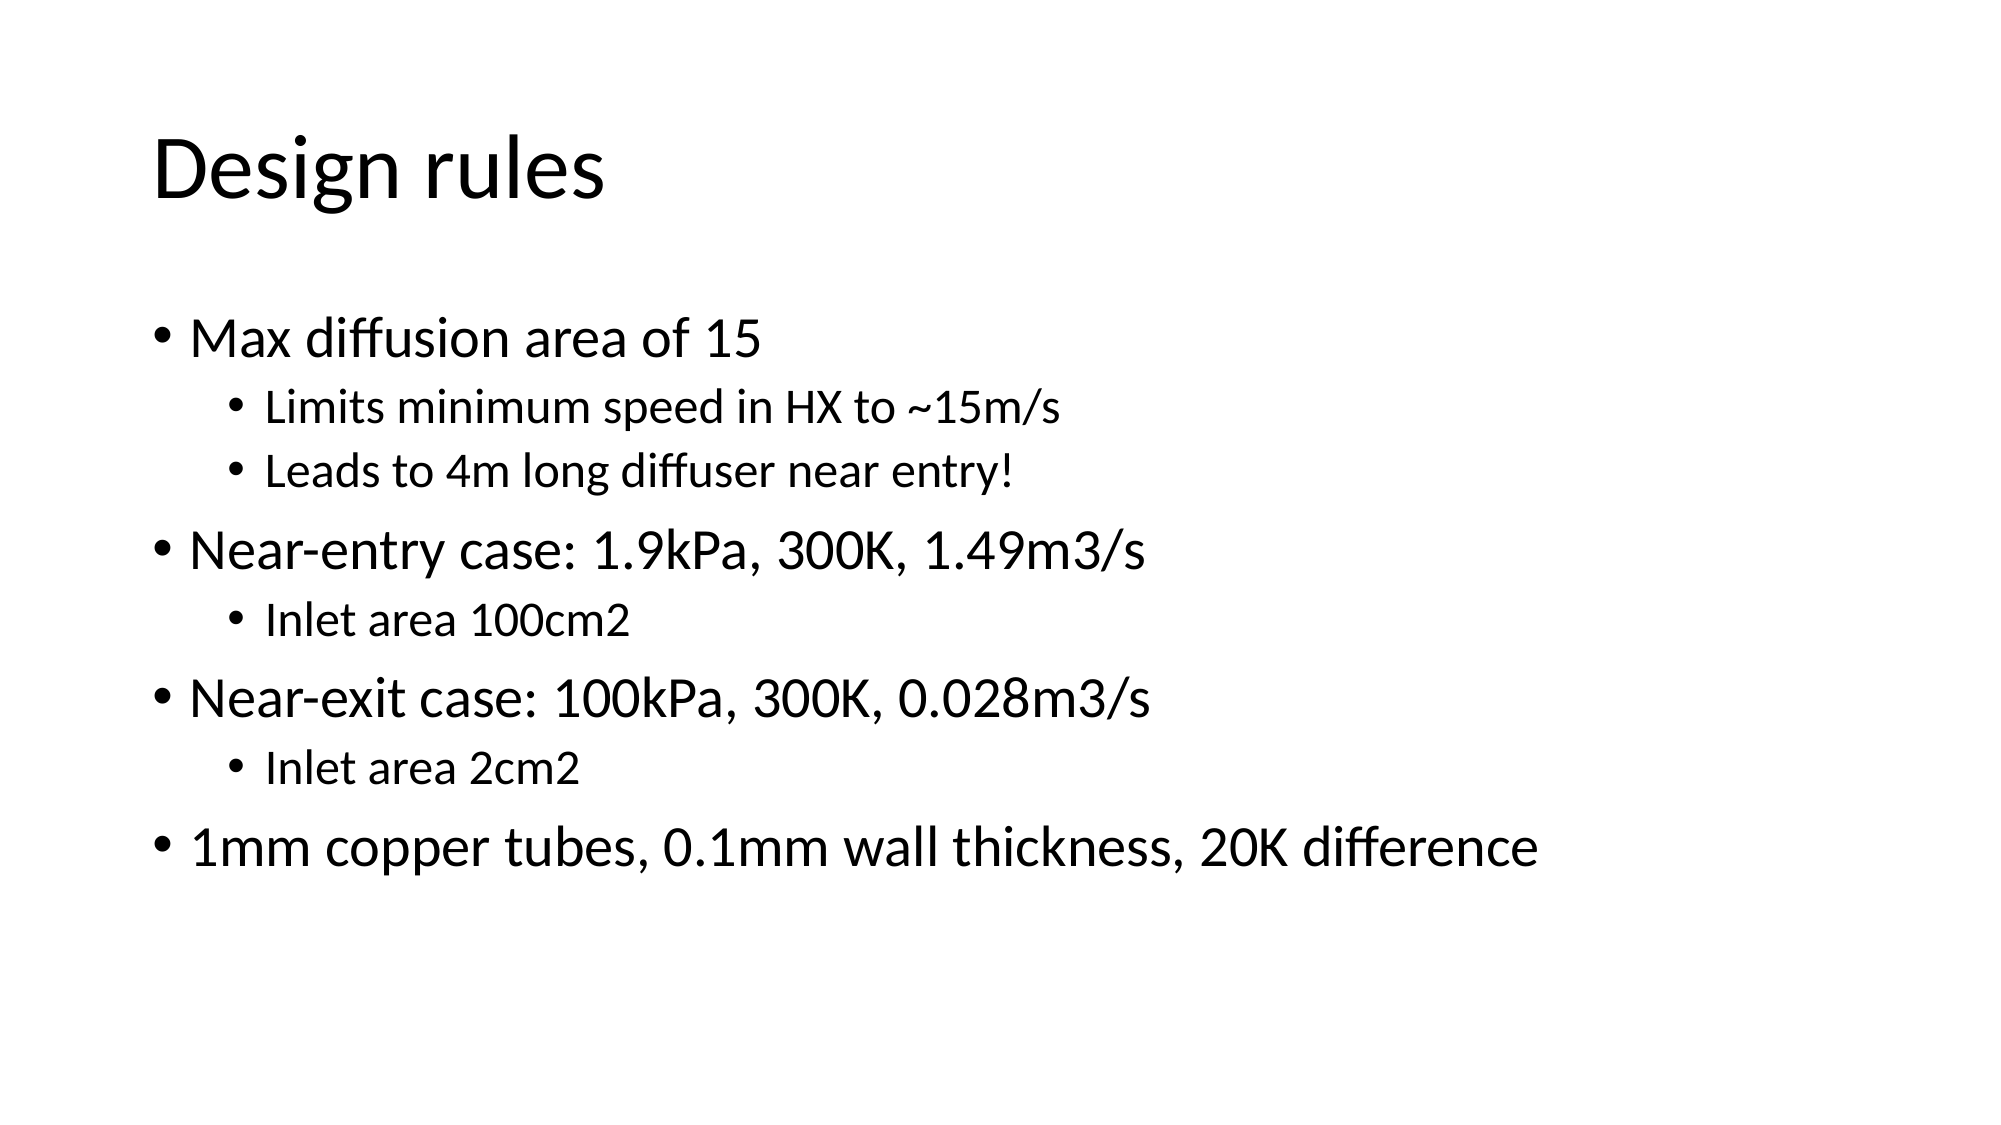

# Design rules
Max diffusion area of 15
Limits minimum speed in HX to ~15m/s
Leads to 4m long diffuser near entry!
Near-entry case: 1.9kPa, 300K, 1.49m3/s
Inlet area 100cm2
Near-exit case: 100kPa, 300K, 0.028m3/s
Inlet area 2cm2
1mm copper tubes, 0.1mm wall thickness, 20K difference